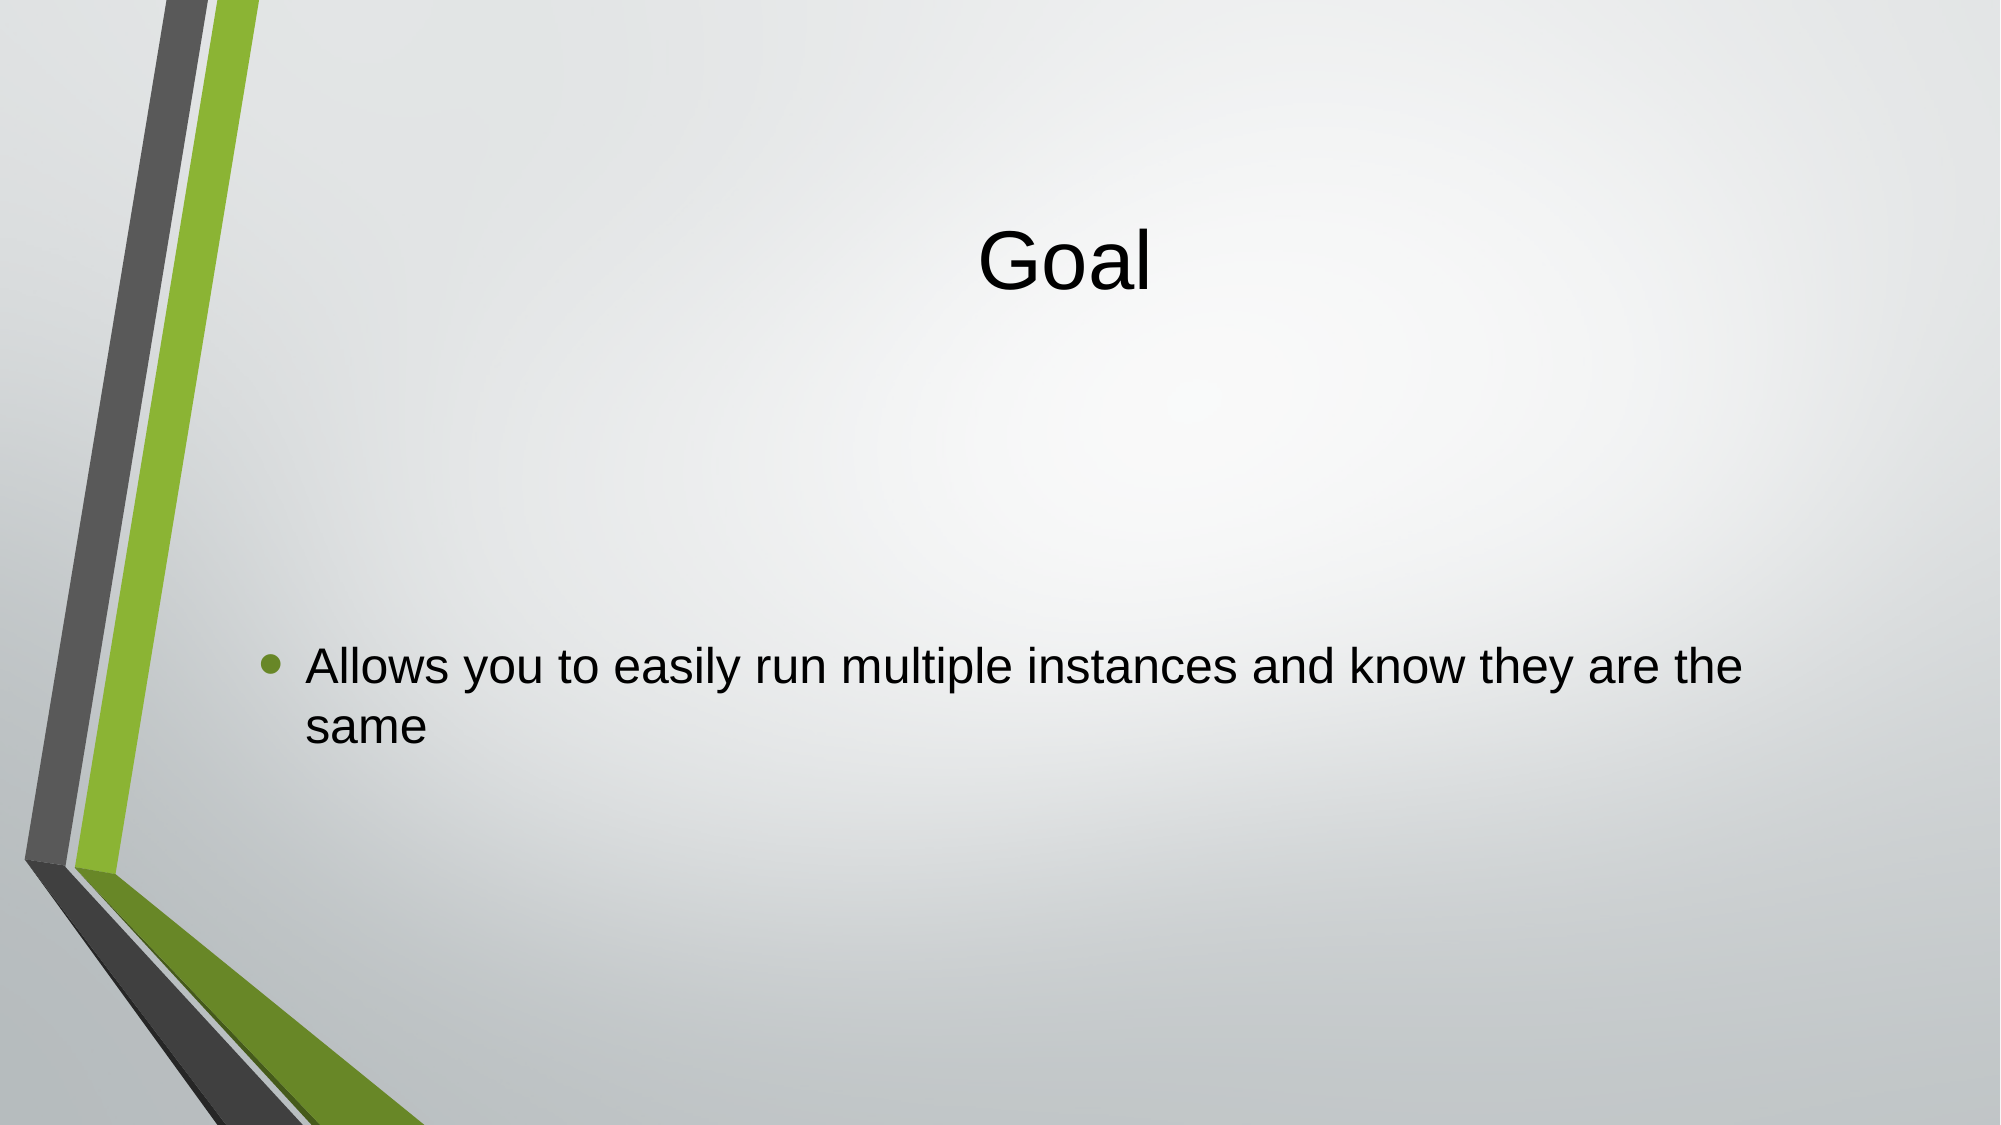

# Goal
Allows you to easily run multiple instances and know they are the same